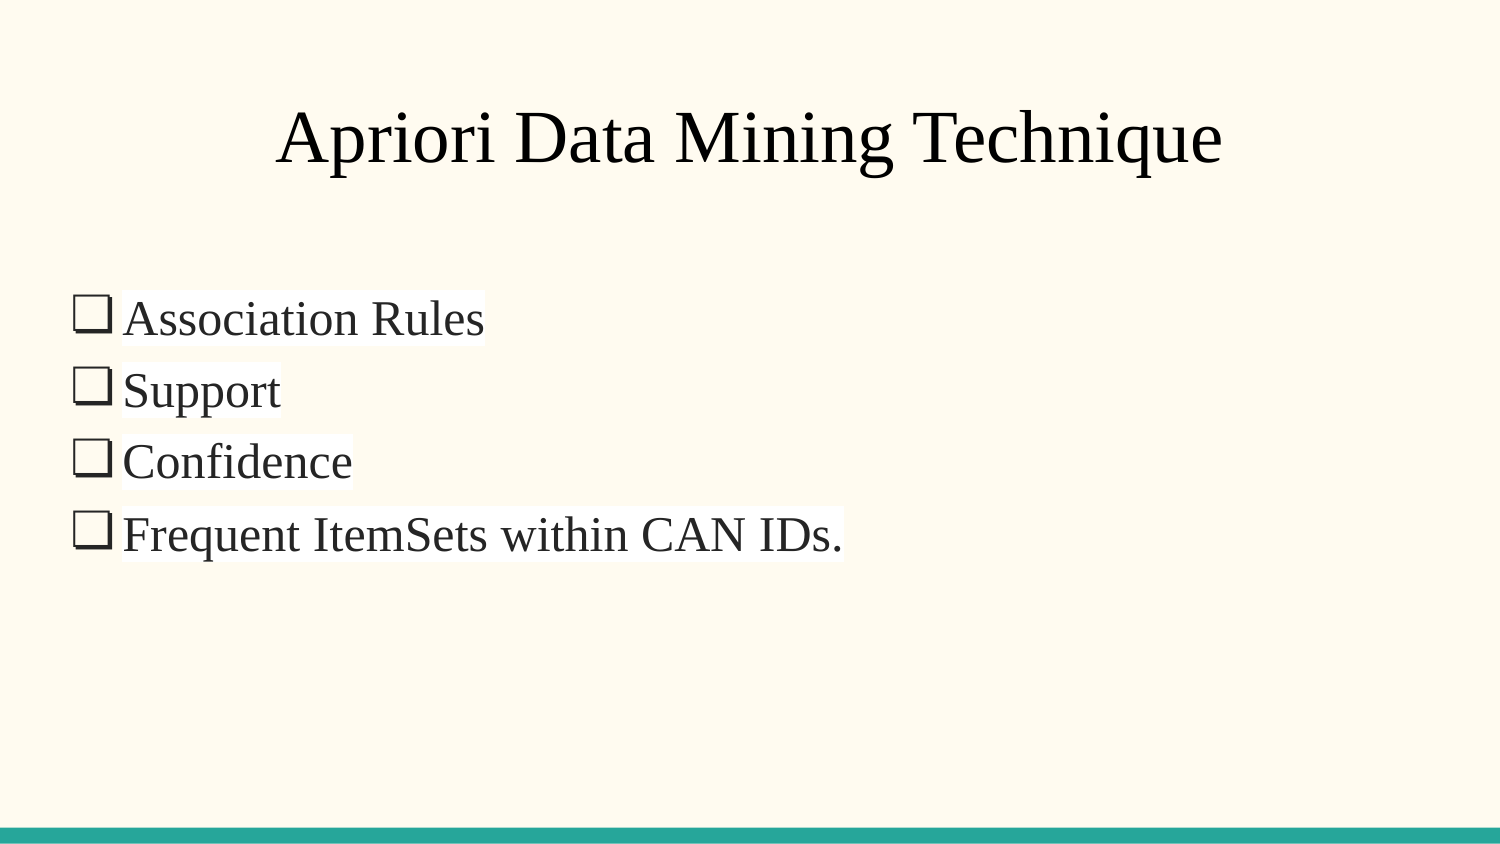

# Apriori Data Mining Technique

Association Rules
Support
Confidence
Frequent ItemSets within CAN IDs.